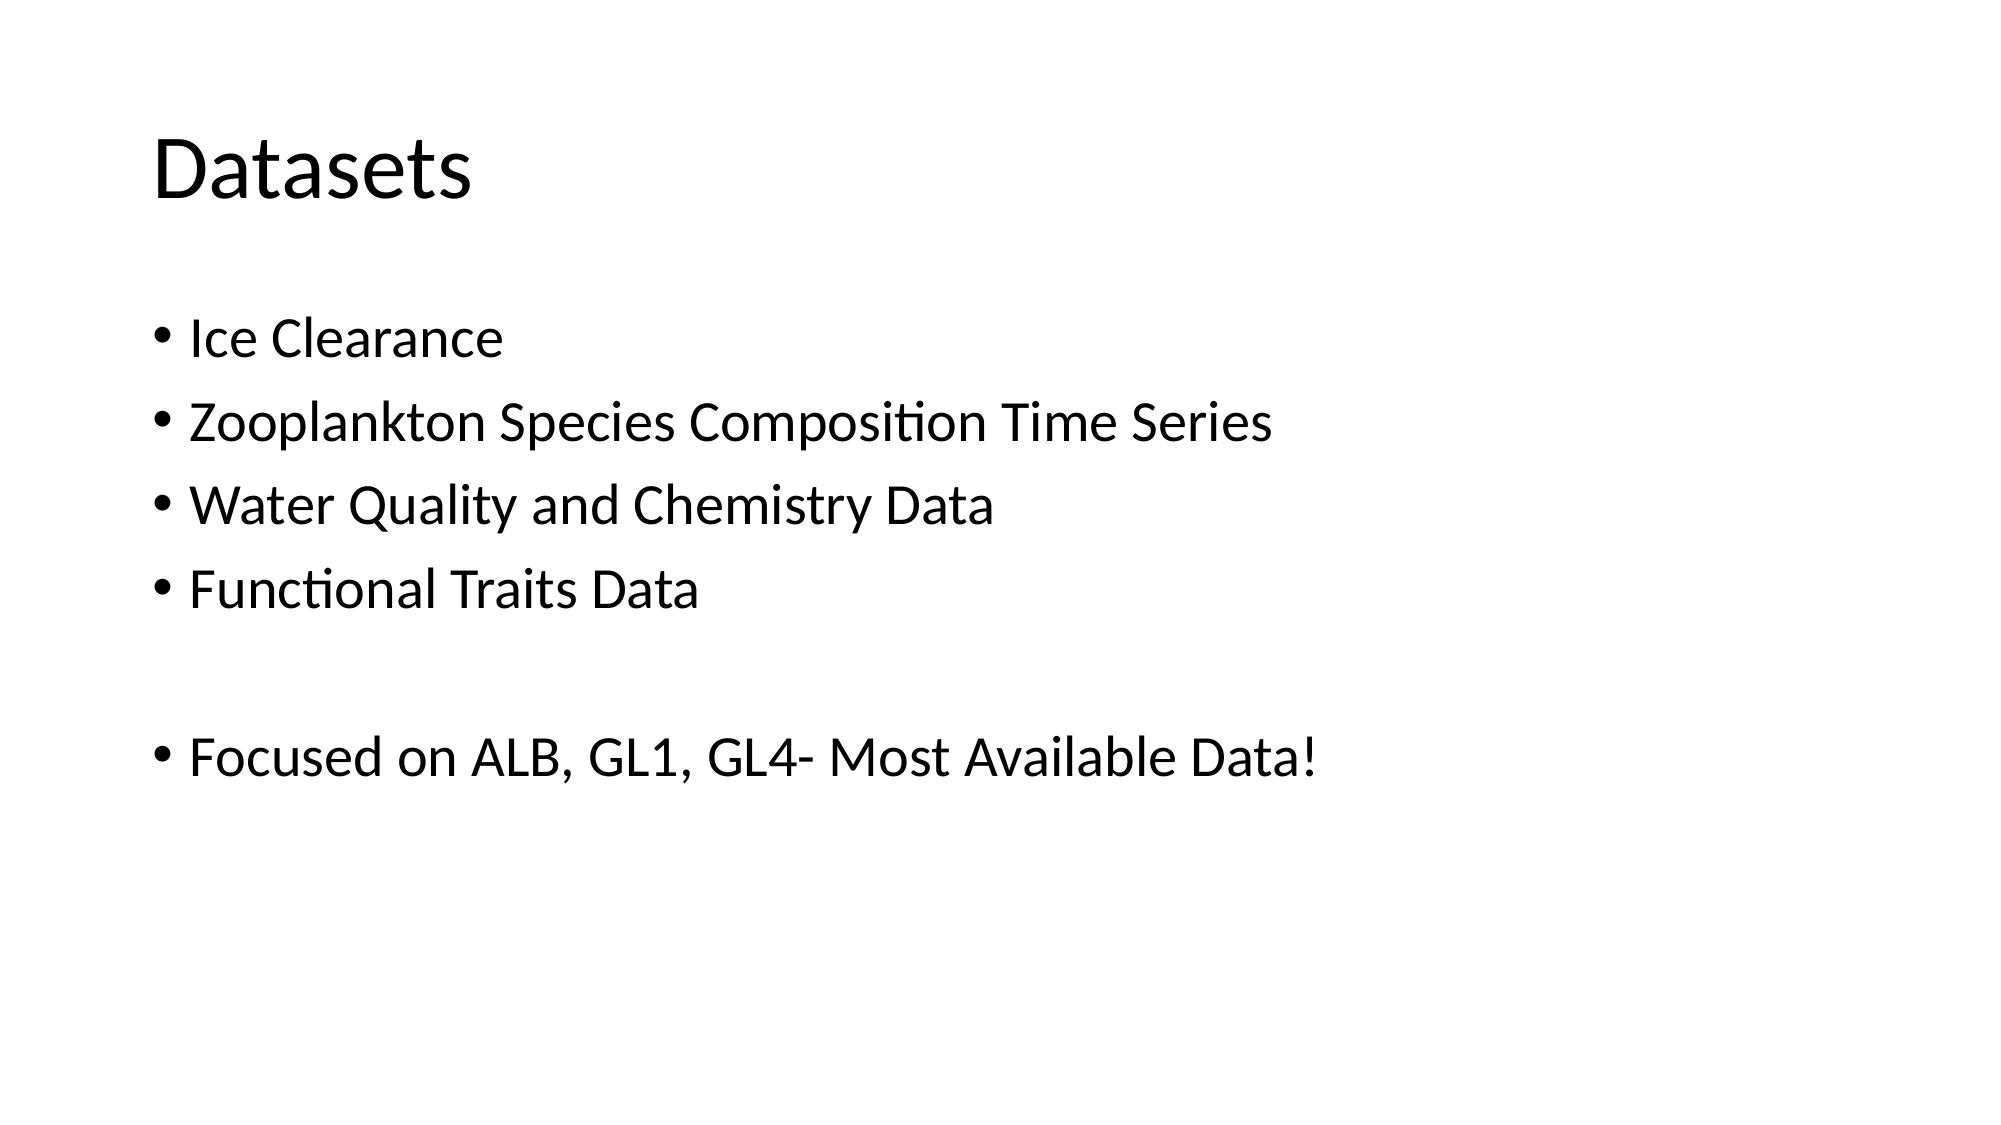

# Datasets
Ice Clearance
Zooplankton Species Composition Time Series
Water Quality and Chemistry Data
Functional Traits Data

Focused on ALB, GL1, GL4- Most Available Data!